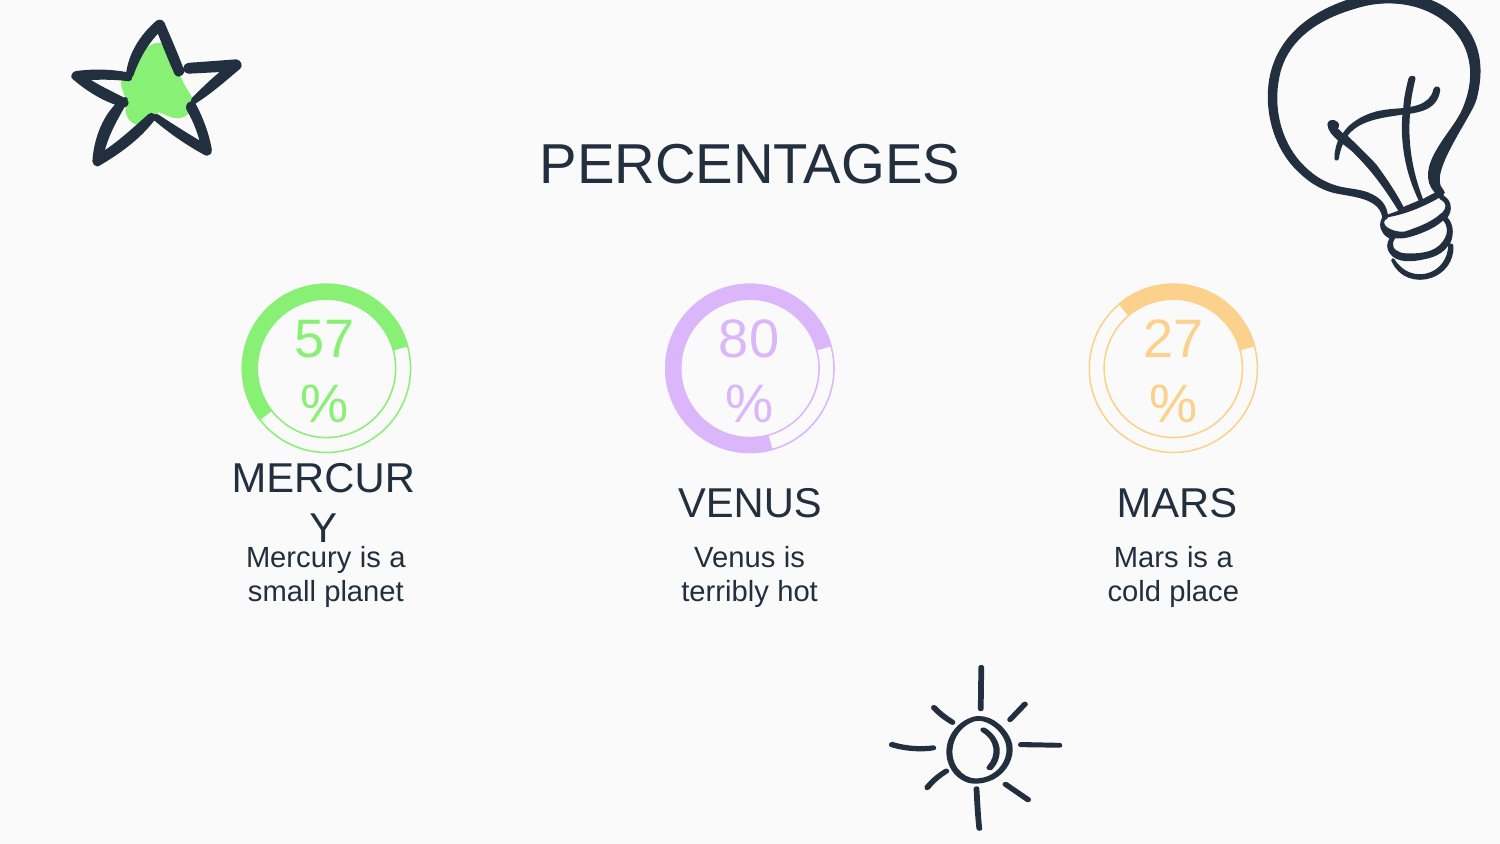

# PERCENTAGES

57%
80%
27%
MERCURY
VENUS
MARS
Venus is terribly hot
Mars is a cold place
Mercury is a small planet